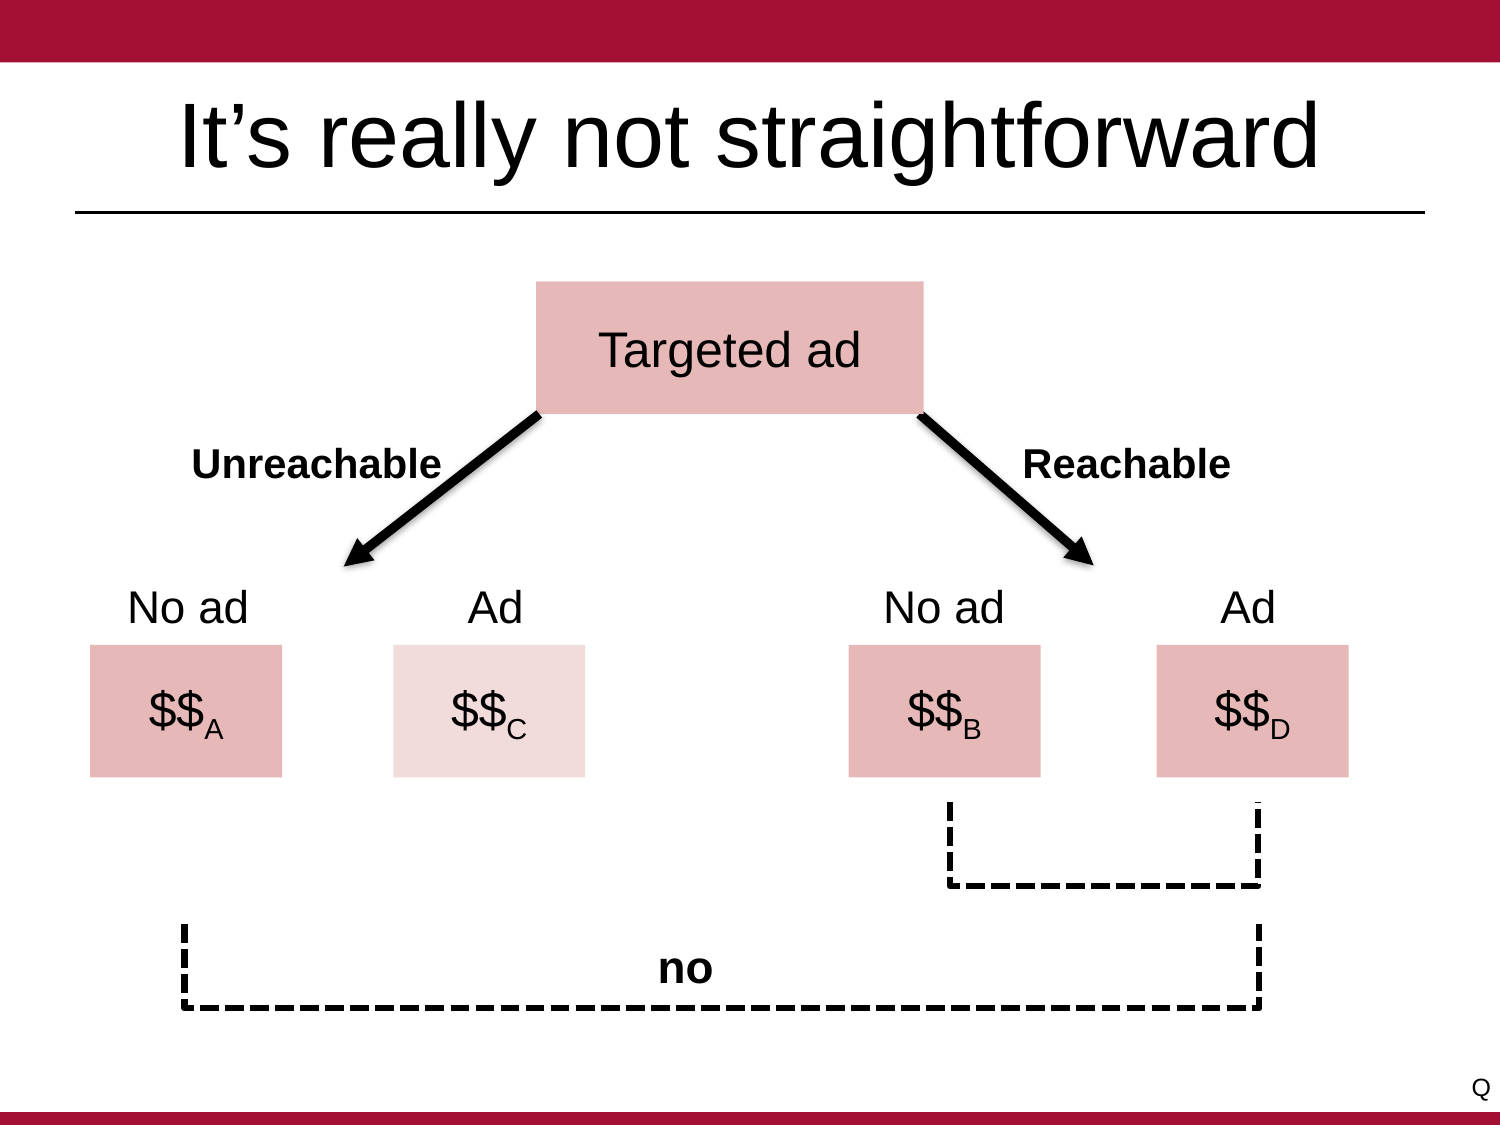

# It’s really not straightforward
Targeted ad
Unreachable
Reachable
No ad
Ad
No ad
Ad
$$A
$$C
$$B
$$D

no
Q